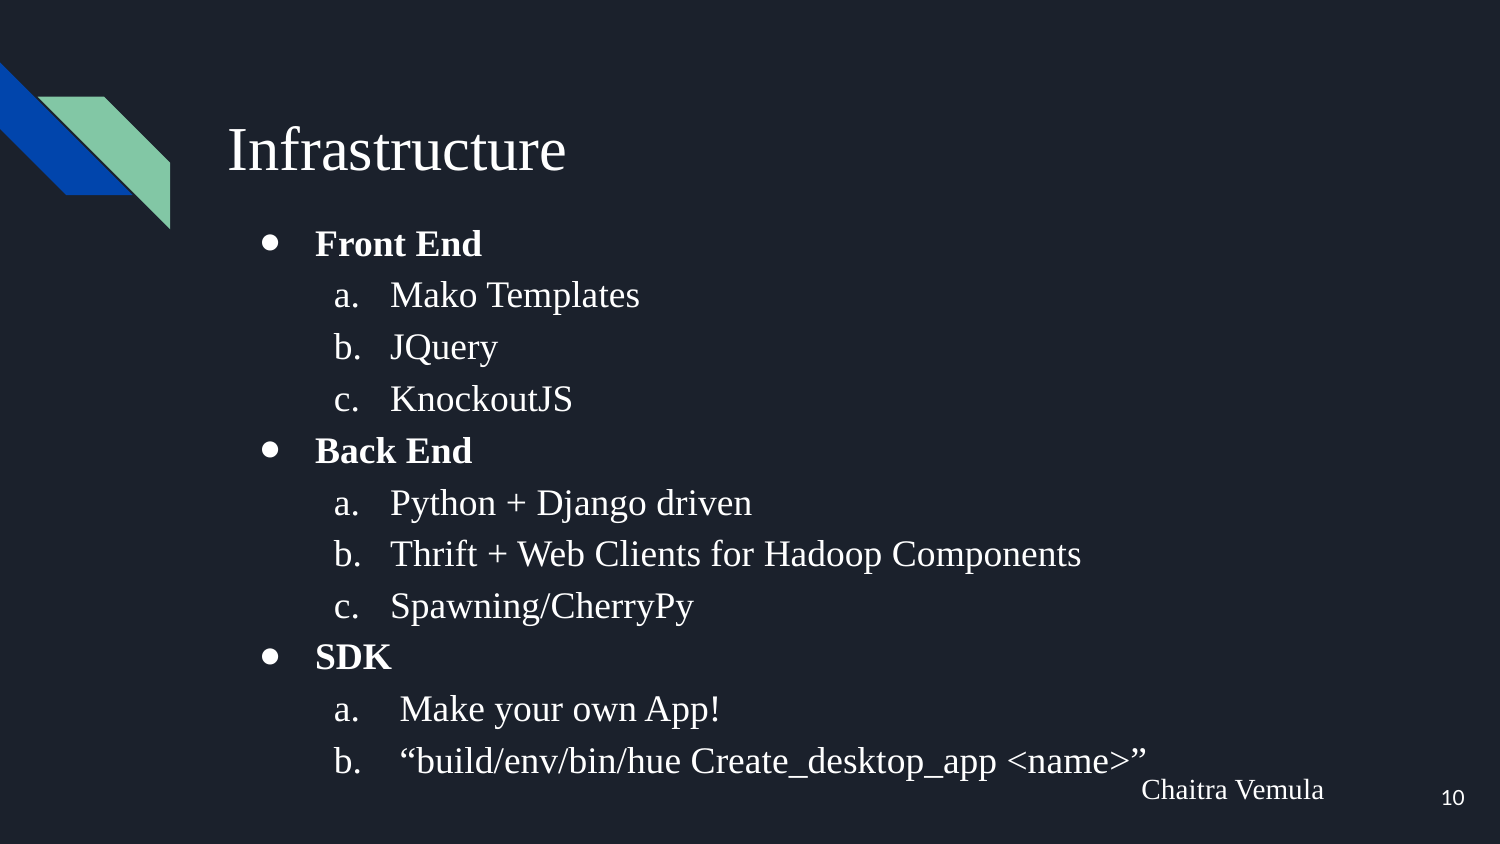

# Infrastructure
Front End
Mako Templates
JQuery
KnockoutJS
Back End
Python + Django driven
Thrift + Web Clients for Hadoop Components
Spawning/CherryPy
SDK
 Make your own App!
 “build/env/bin/hue Create_desktop_app <name>”

Chaitra Vemula
10